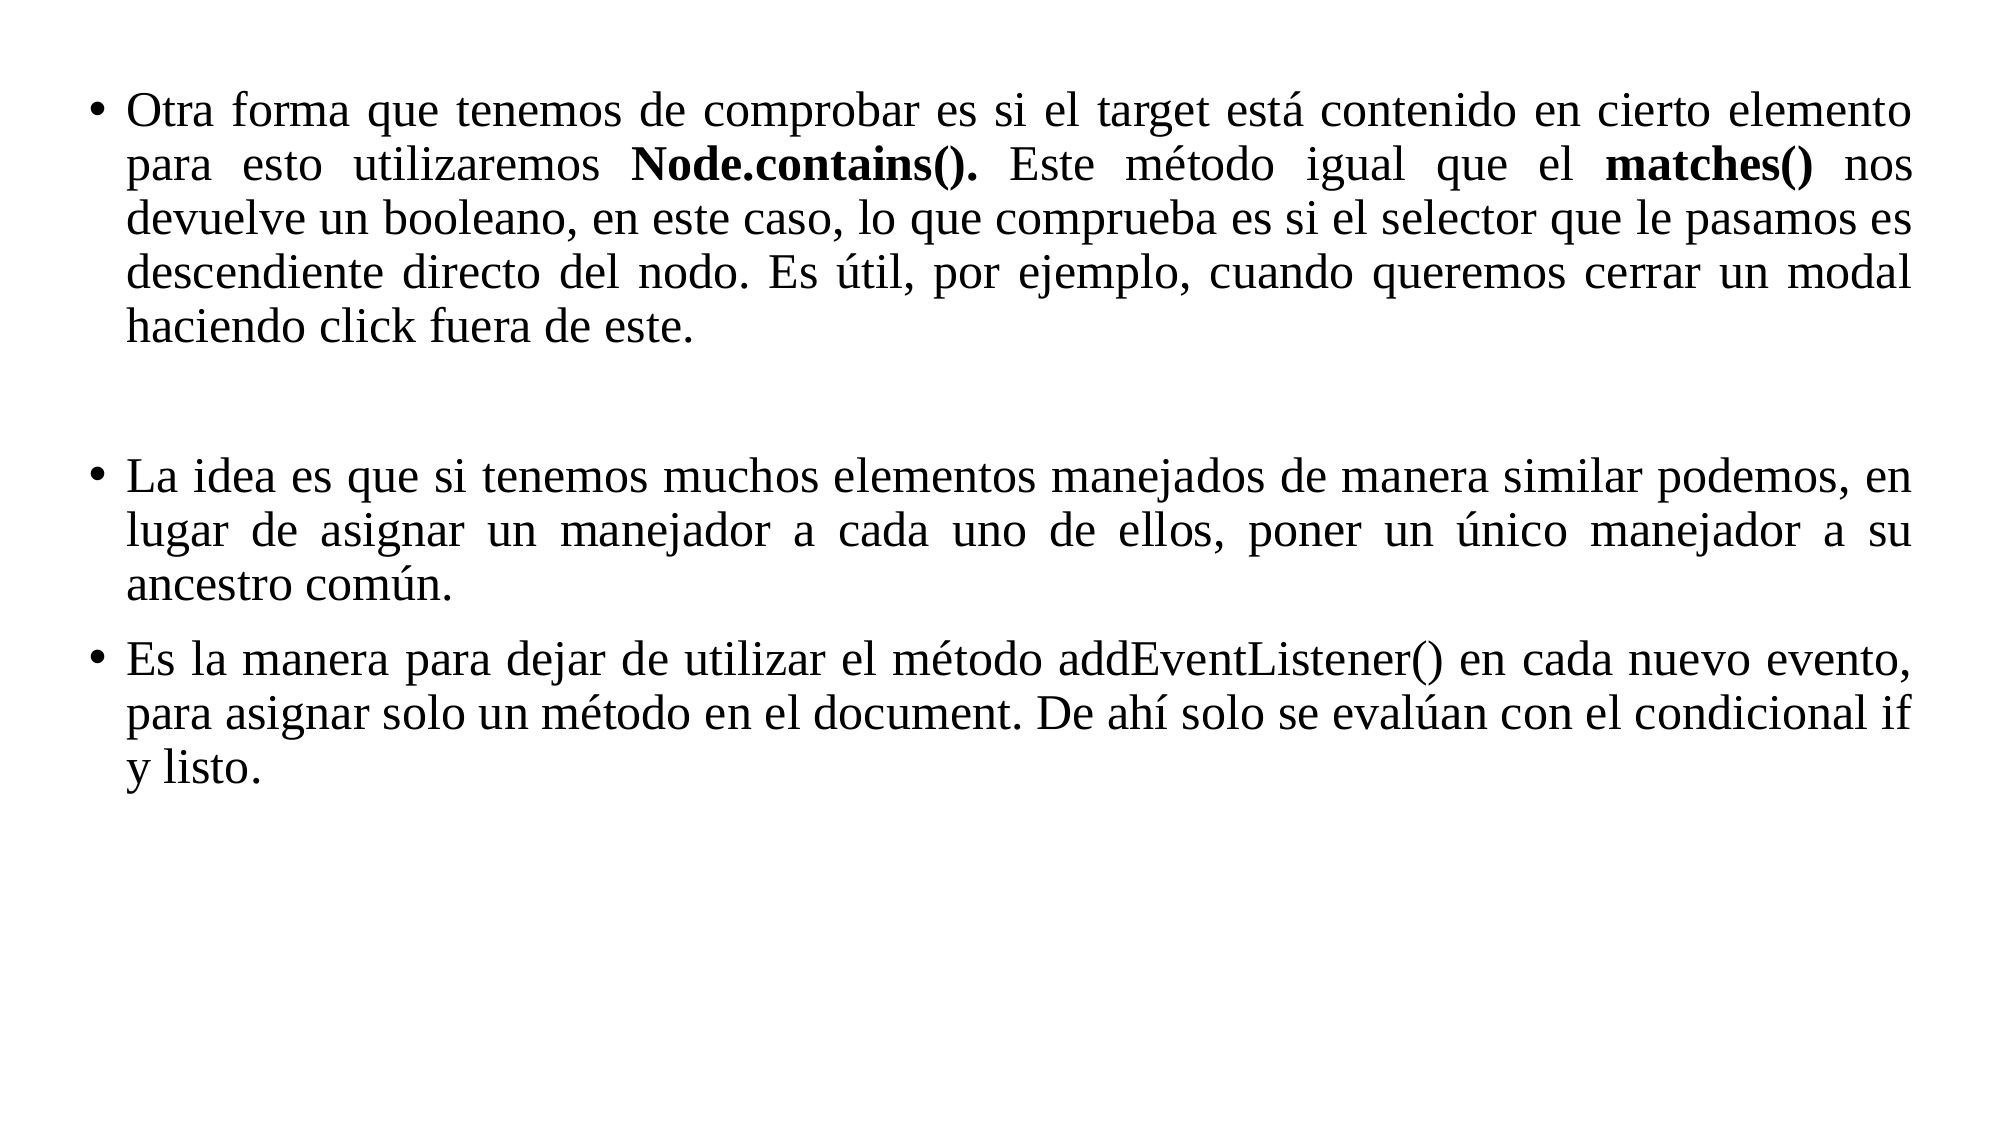

Otra forma que tenemos de comprobar es si el target está contenido en cierto elemento para esto utilizaremos Node.contains(). Este método igual que el matches() nos devuelve un booleano, en este caso, lo que comprueba es si el selector que le pasamos es descendiente directo del nodo. Es útil, por ejemplo, cuando queremos cerrar un modal haciendo click fuera de este.

La idea es que si tenemos muchos elementos manejados de manera similar podemos, en lugar de asignar un manejador a cada uno de ellos, poner un único manejador a su ancestro común.
Es la manera para dejar de utilizar el método addEventListener() en cada nuevo evento, para asignar solo un método en el document. De ahí solo se evalúan con el condicional if y listo.